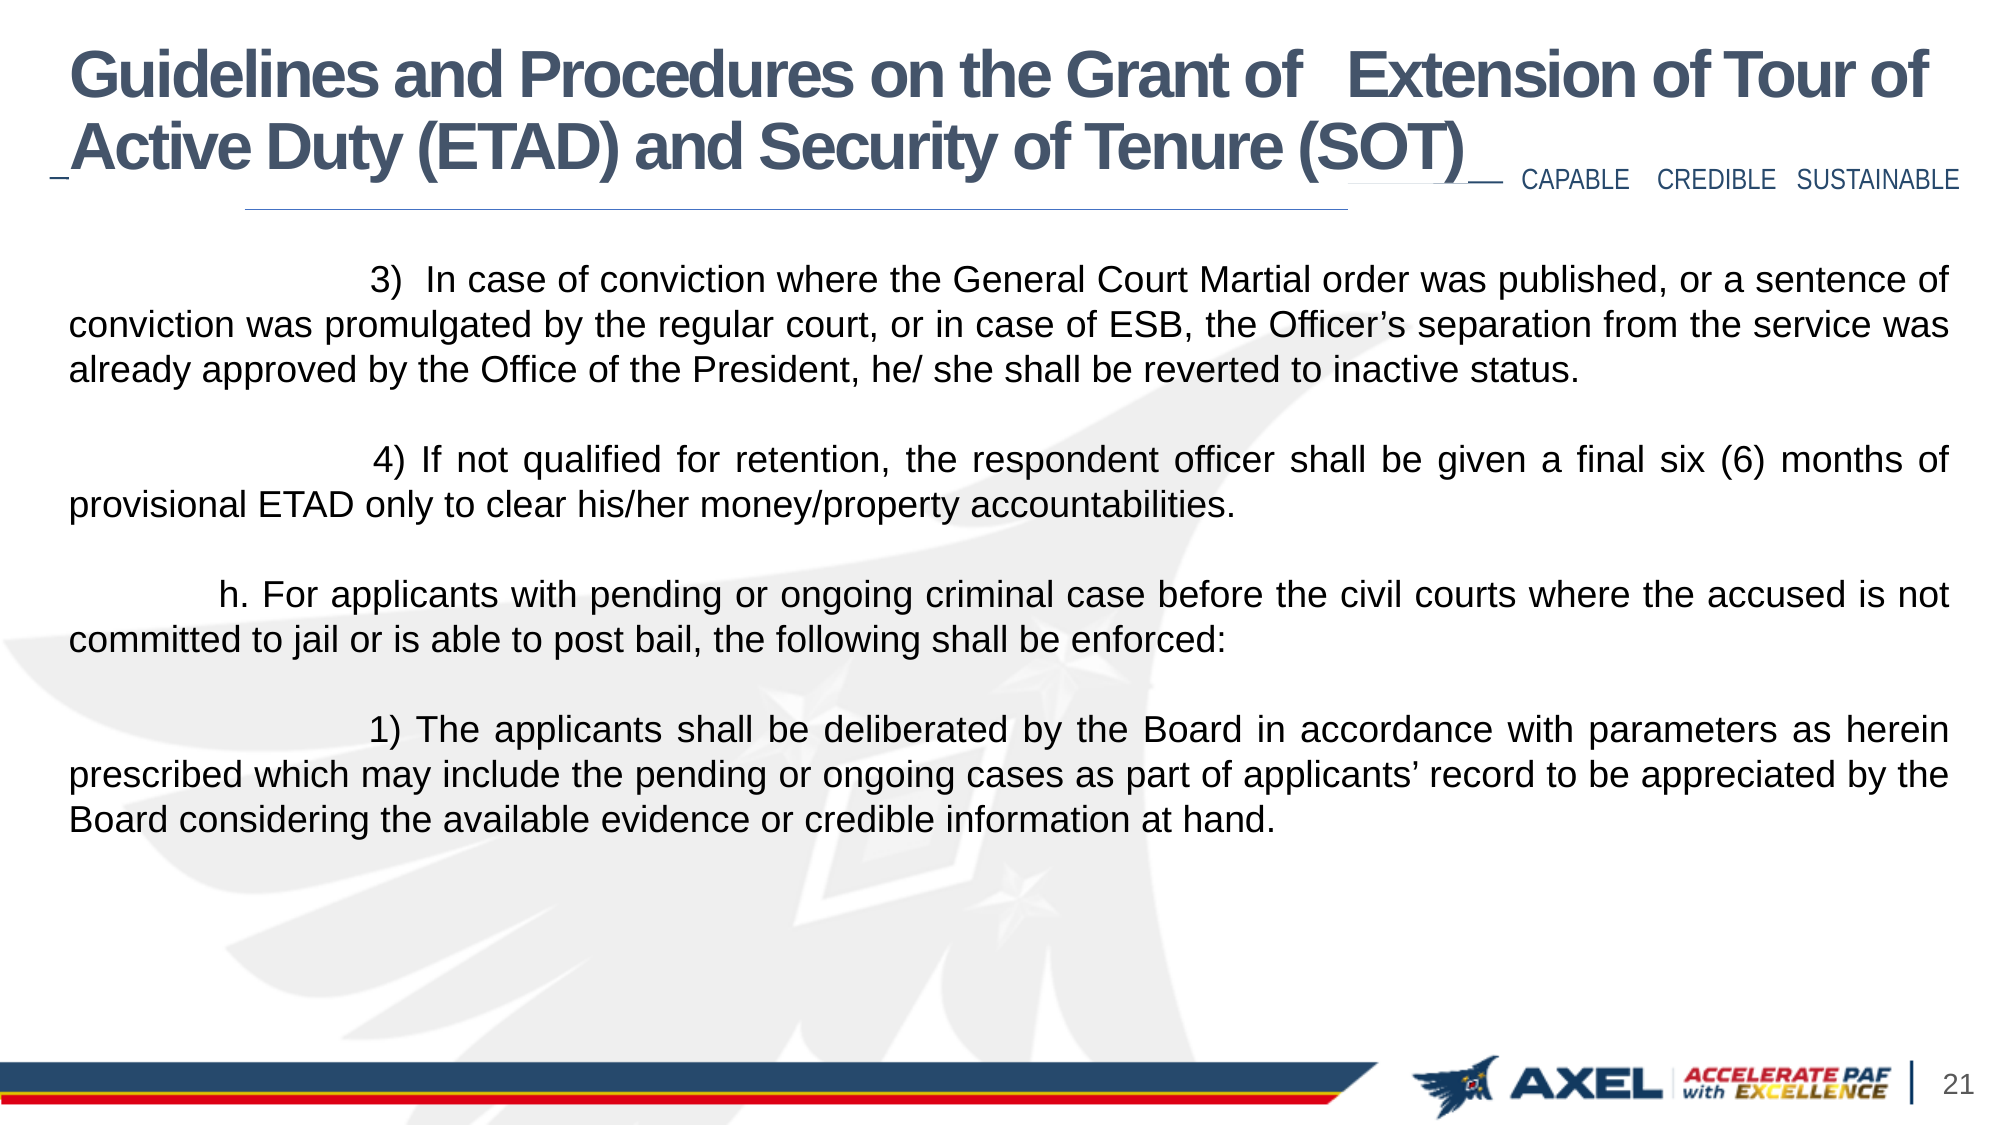

# Guidelines and Procedures on the Grant of   Extension of Tour of Active Duty (ETAD) and Security of Tenure (SOT)

  		3)  In case of conviction where the General Court Martial order was published, or a sentence of conviction was promulgated by the regular court, or in case of ESB, the Officer’s separation from the service was already approved by the Office of the President, he/ she shall be reverted to inactive status.

 		4) If not qualified for retention, the respondent officer shall be given a final six (6) months of provisional ETAD only to clear his/her money/property accountabilities.

	h. For applicants with pending or ongoing criminal case before the civil courts where the accused is not committed to jail or is able to post bail, the following shall be enforced:

		1) The applicants shall be deliberated by the Board in accordance with parameters as herein prescribed which may include the pending or ongoing cases as part of applicants’ record to be appreciated by the Board considering the available evidence or credible information at hand.